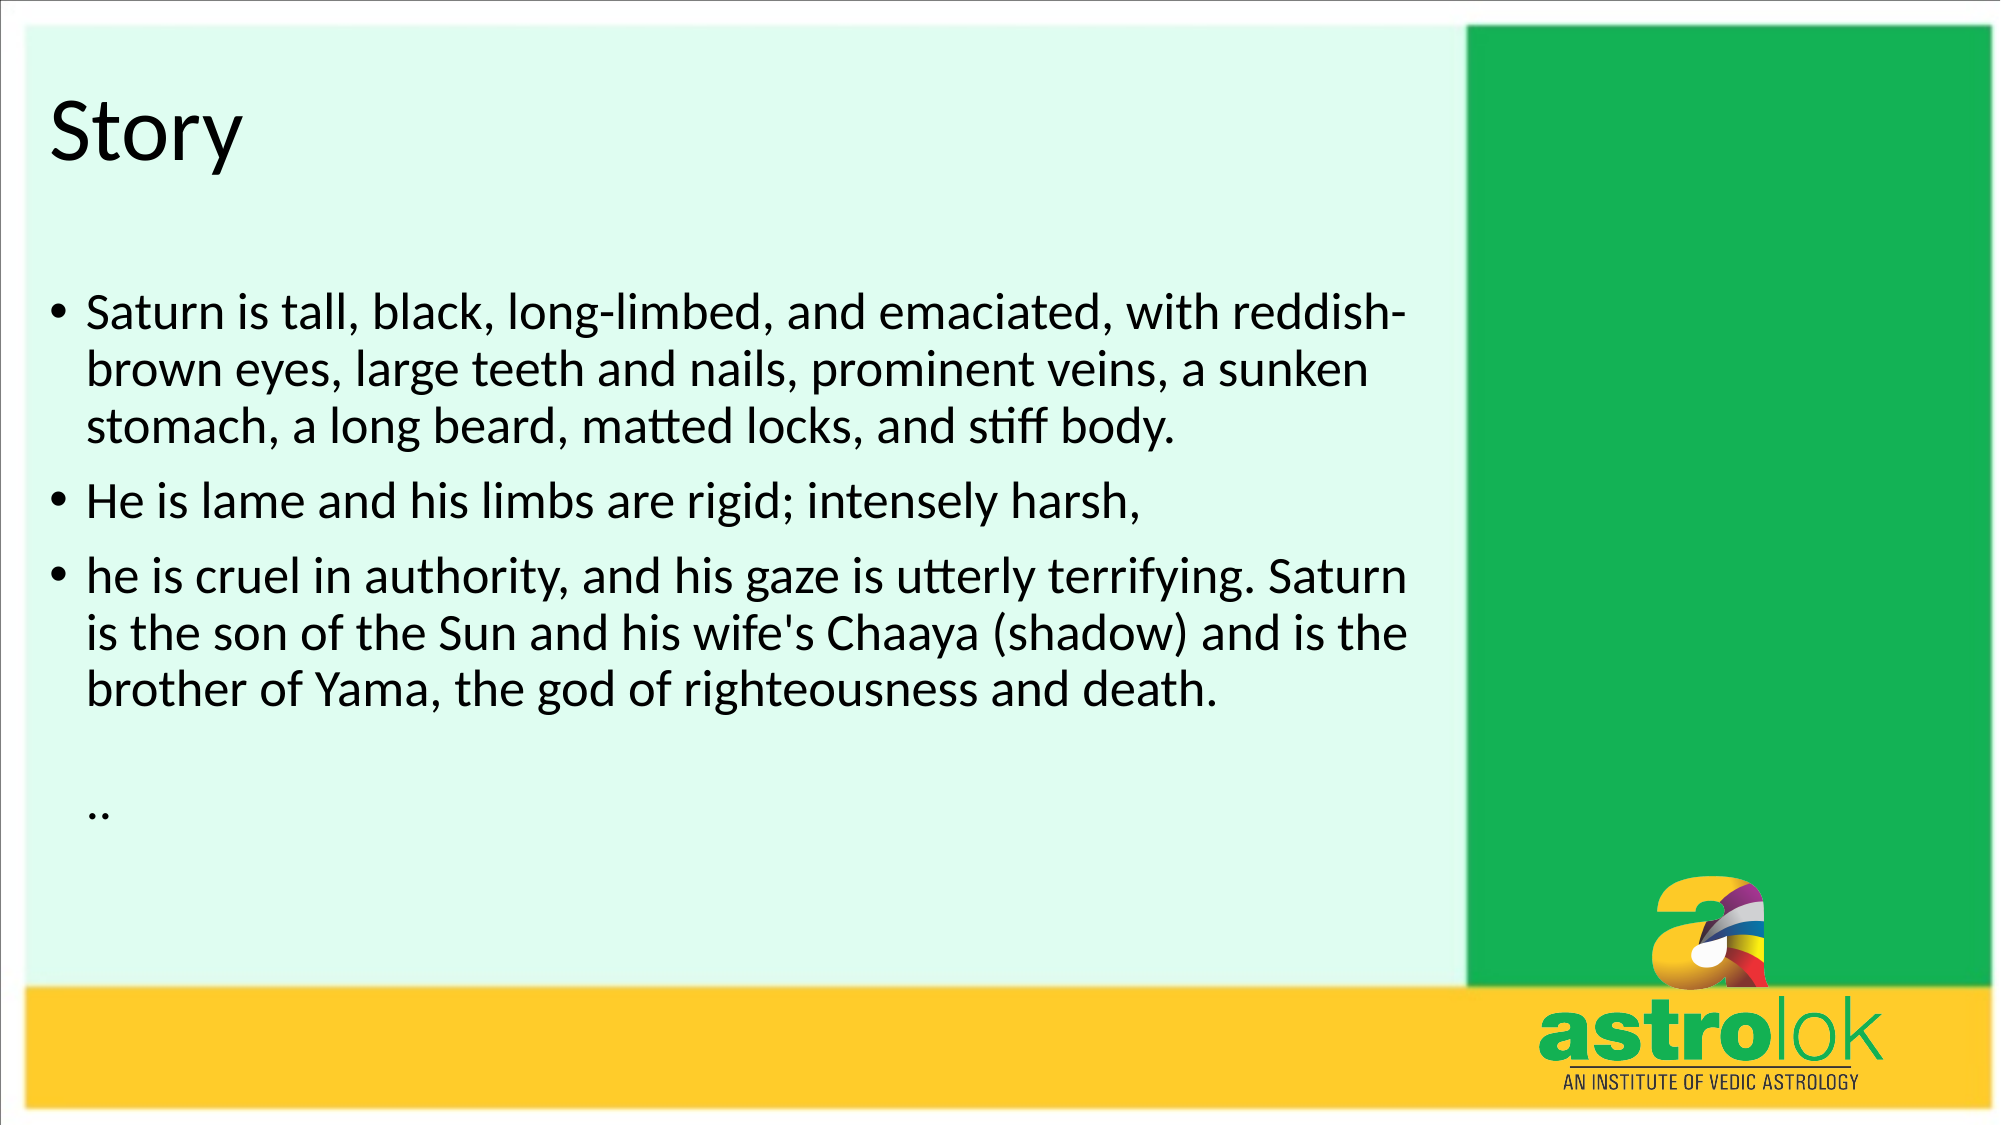

# Story
Saturn is tall, black, long-limbed, and emaciated, with reddish-brown eyes, large teeth and nails, prominent veins, a sunken stomach, a long beard, matted locks, and stiff body.
He is lame and his limbs are rigid; intensely harsh,
he is cruel in authority, and his gaze is utterly terrifying. Saturn is the son of the Sun and his wife's Chaaya (shadow) and is the brother of Yama, the god of righteousness and death.
..